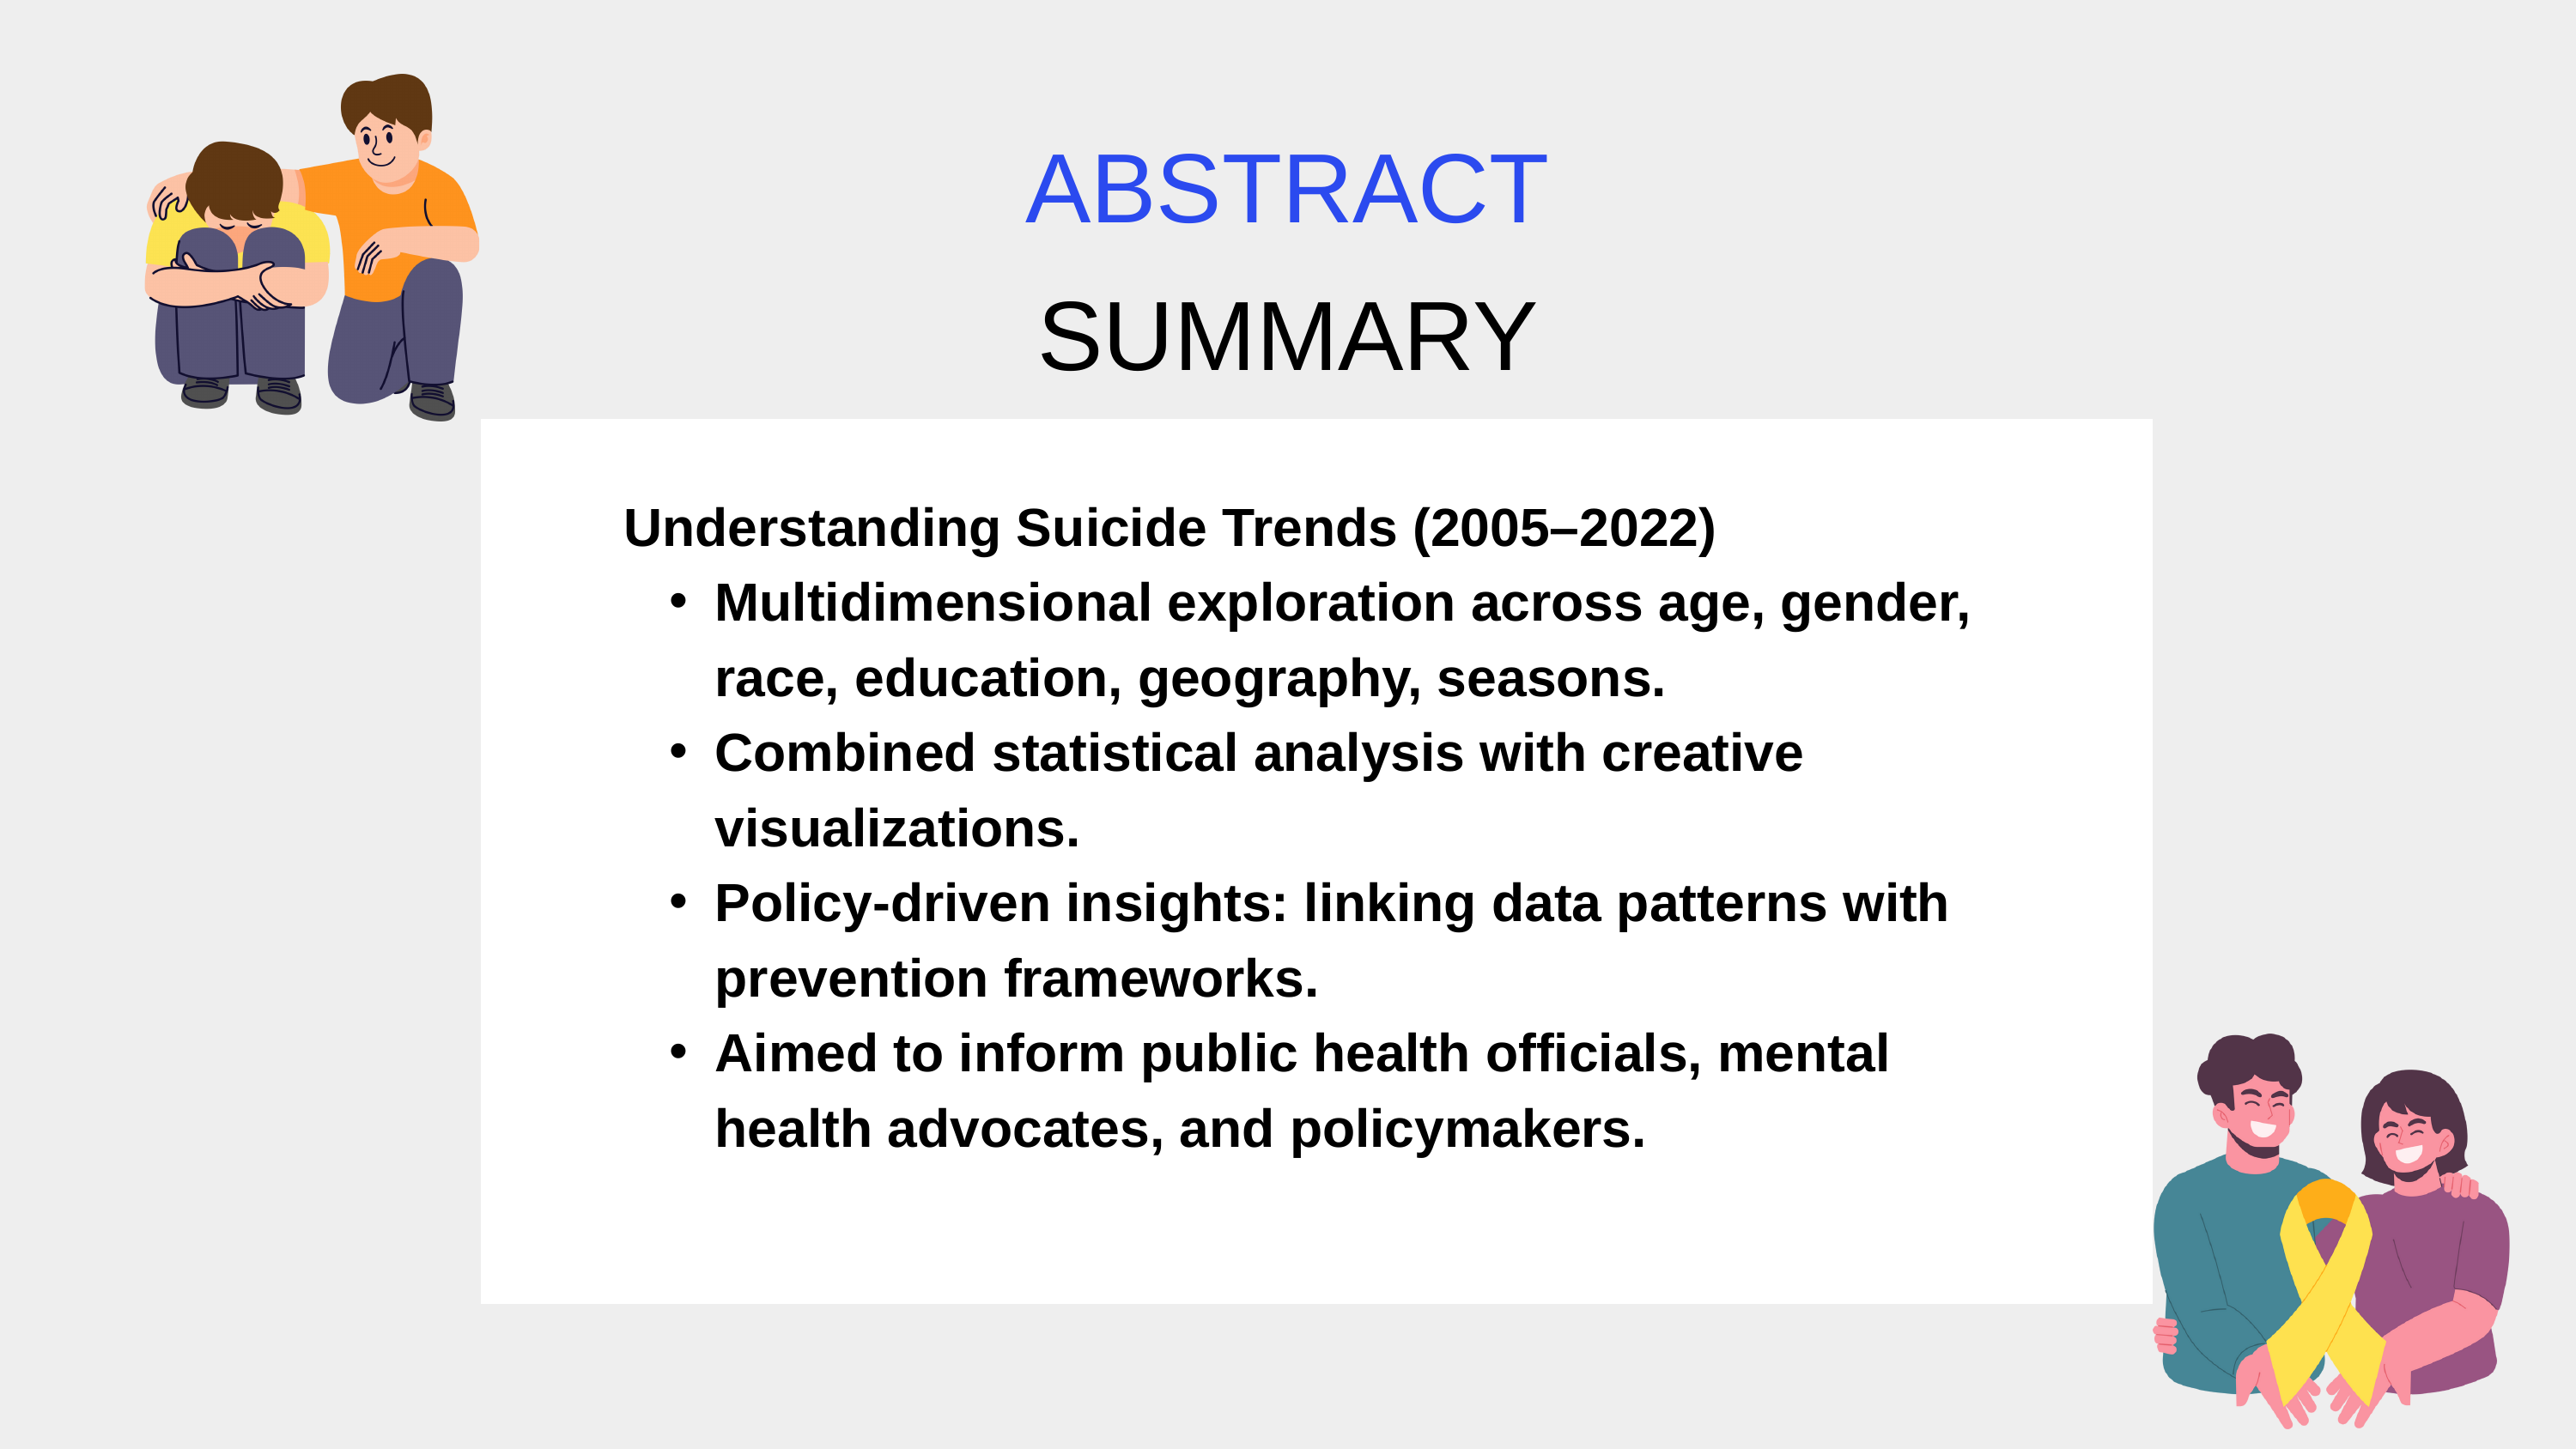

ABSTRACT SUMMARY

Understanding Suicide Trends (2005–2022)
Multidimensional exploration across age, gender, race, education, geography, seasons.
Combined statistical analysis with creative visualizations.
Policy-driven insights: linking data patterns with prevention frameworks.
Aimed to inform public health officials, mental health advocates, and policymakers.